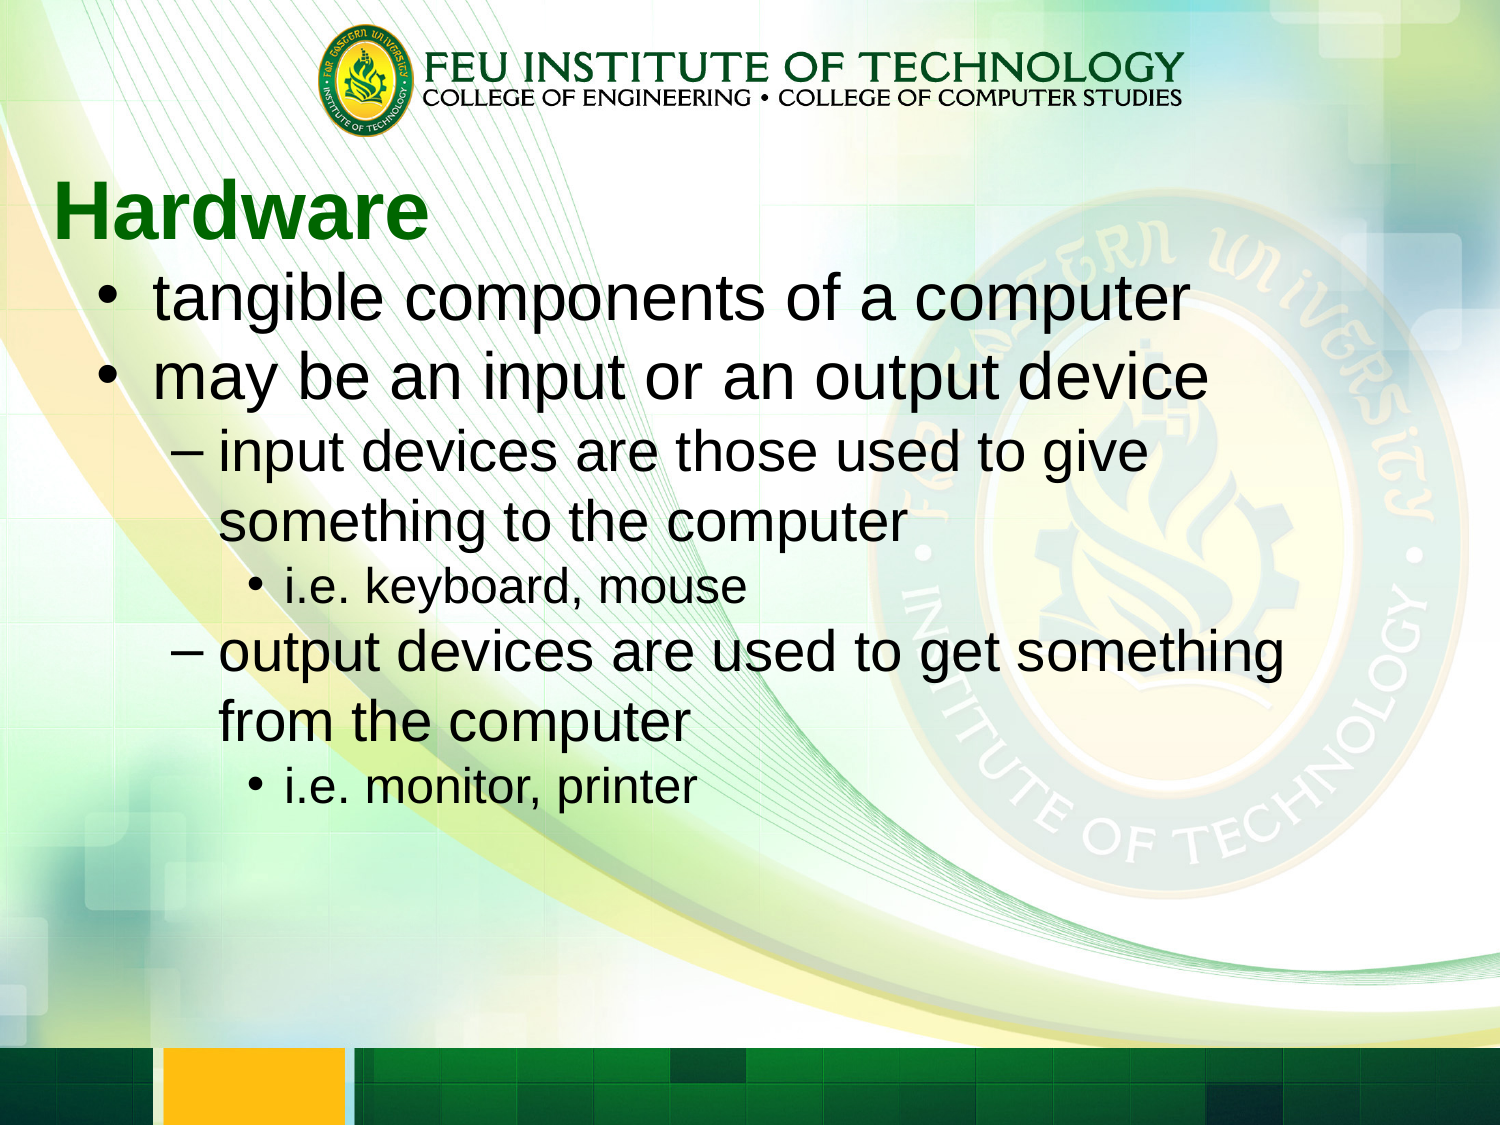

Hardware
tangible components of a computer
may be an input or an output device
input devices are those used to give something to the computer
i.e. keyboard, mouse
output devices are used to get something from the computer
i.e. monitor, printer